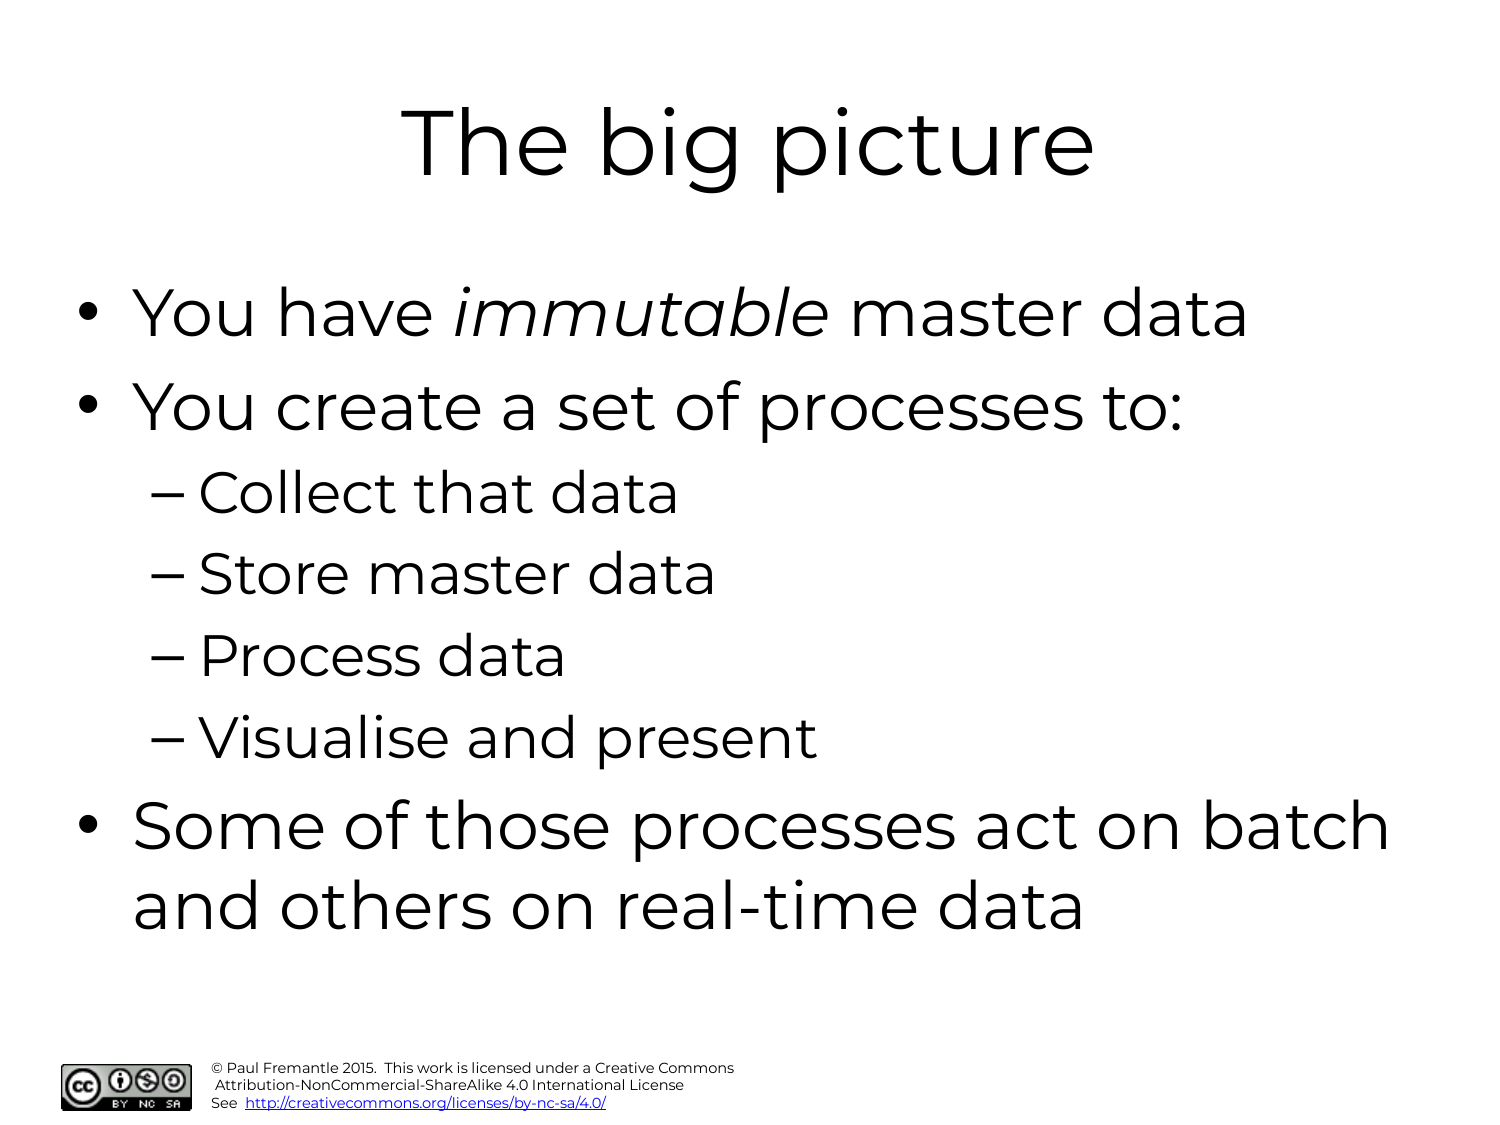

# The big picture
You have immutable master data
You create a set of processes to:
Collect that data
Store master data
Process data
Visualise and present
Some of those processes act on batch and others on real-time data